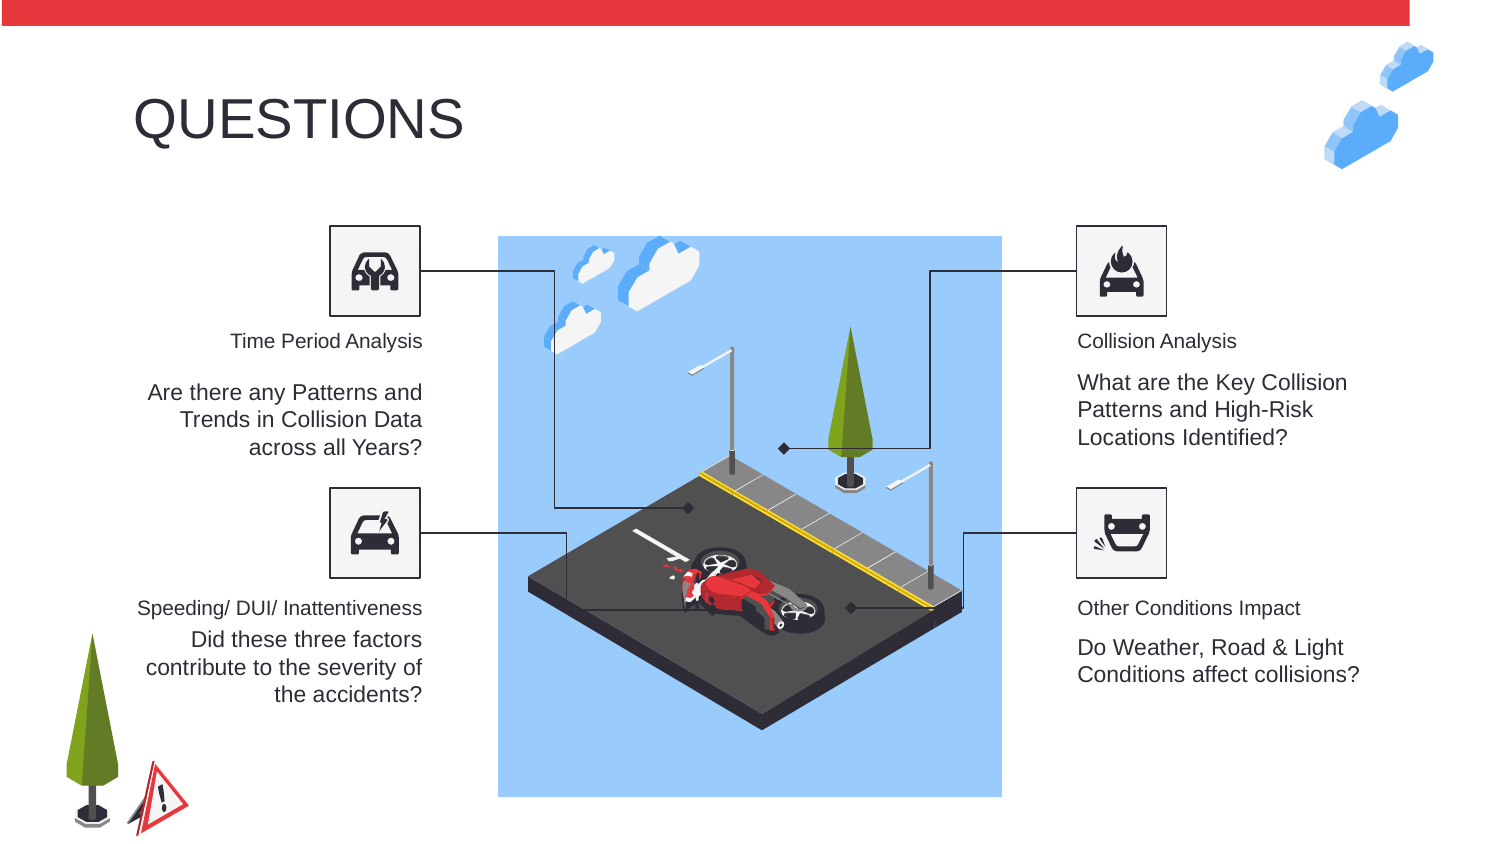

# QUESTIONS

Time Period Analysis
Collision Analysis

What are the Key Collision Patterns and High-Risk Locations Identified?

Are there any Patterns and Trends in Collision Data across all Years?

Speeding/ DUI/ Inattentiveness
Other Conditions Impact
Did these three factors contribute to the severity of the accidents?
Do Weather, Road & Light Conditions affect collisions?